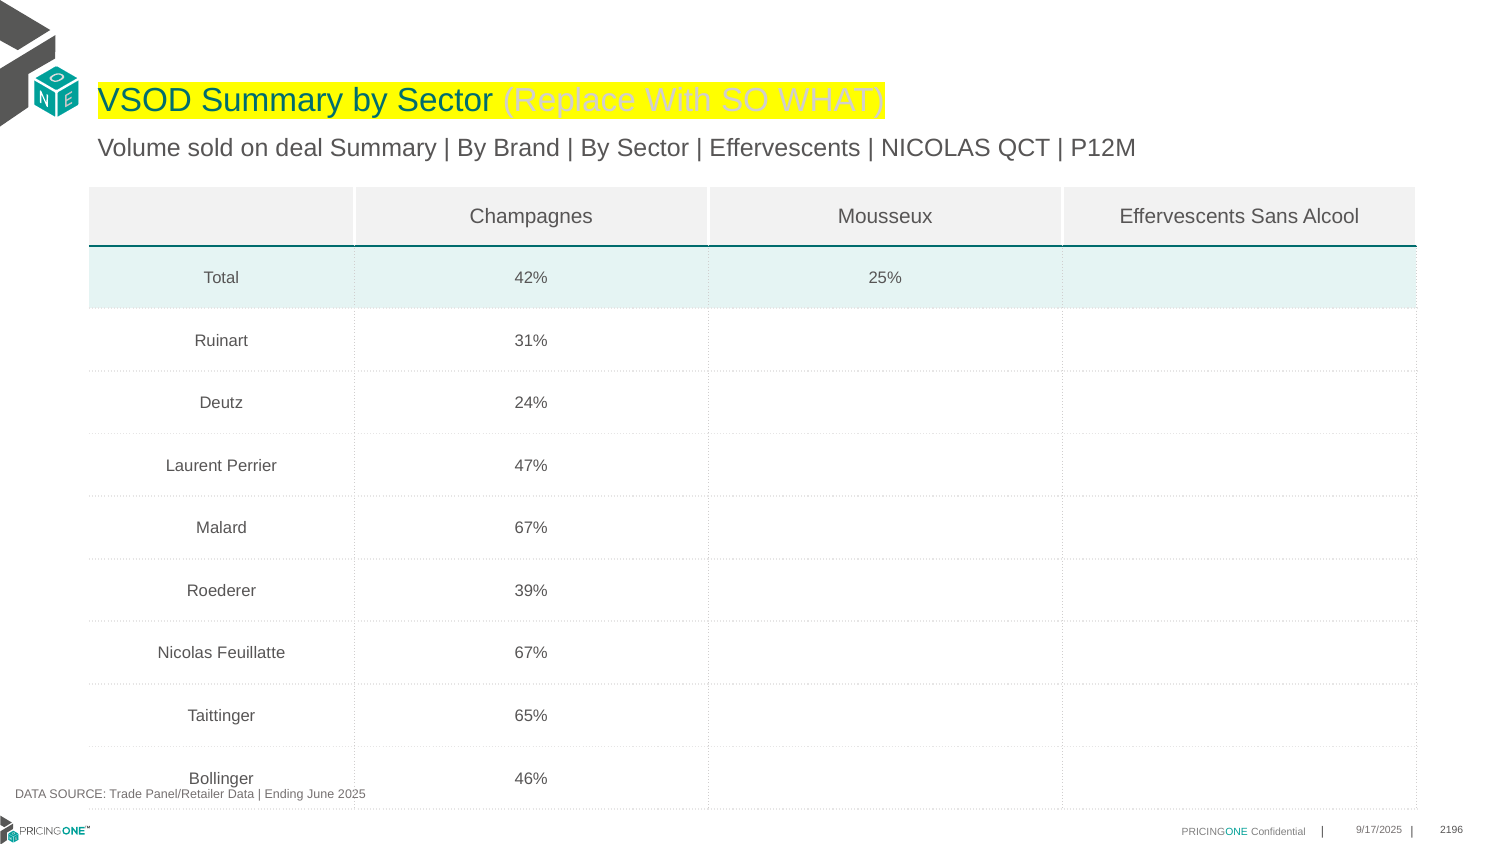

# VSOD Summary by Sector (Replace With SO WHAT)
Volume sold on deal Summary | By Brand | By Sector | Effervescents | NICOLAS QCT | P12M
|  | Champagnes | Mousseux | Effervescents Sans Alcool |
| --- | --- | --- | --- |
| Total | 42% | 25% |  |
| Ruinart | 31% |  |  |
| Deutz | 24% |  |  |
| Laurent Perrier | 47% |  |  |
| Malard | 67% |  |  |
| Roederer | 39% |  |  |
| Nicolas Feuillatte | 67% |  |  |
| Taittinger | 65% |  |  |
| Bollinger | 46% |  |  |
DATA SOURCE: Trade Panel/Retailer Data | Ending June 2025

9/17/2025
2196